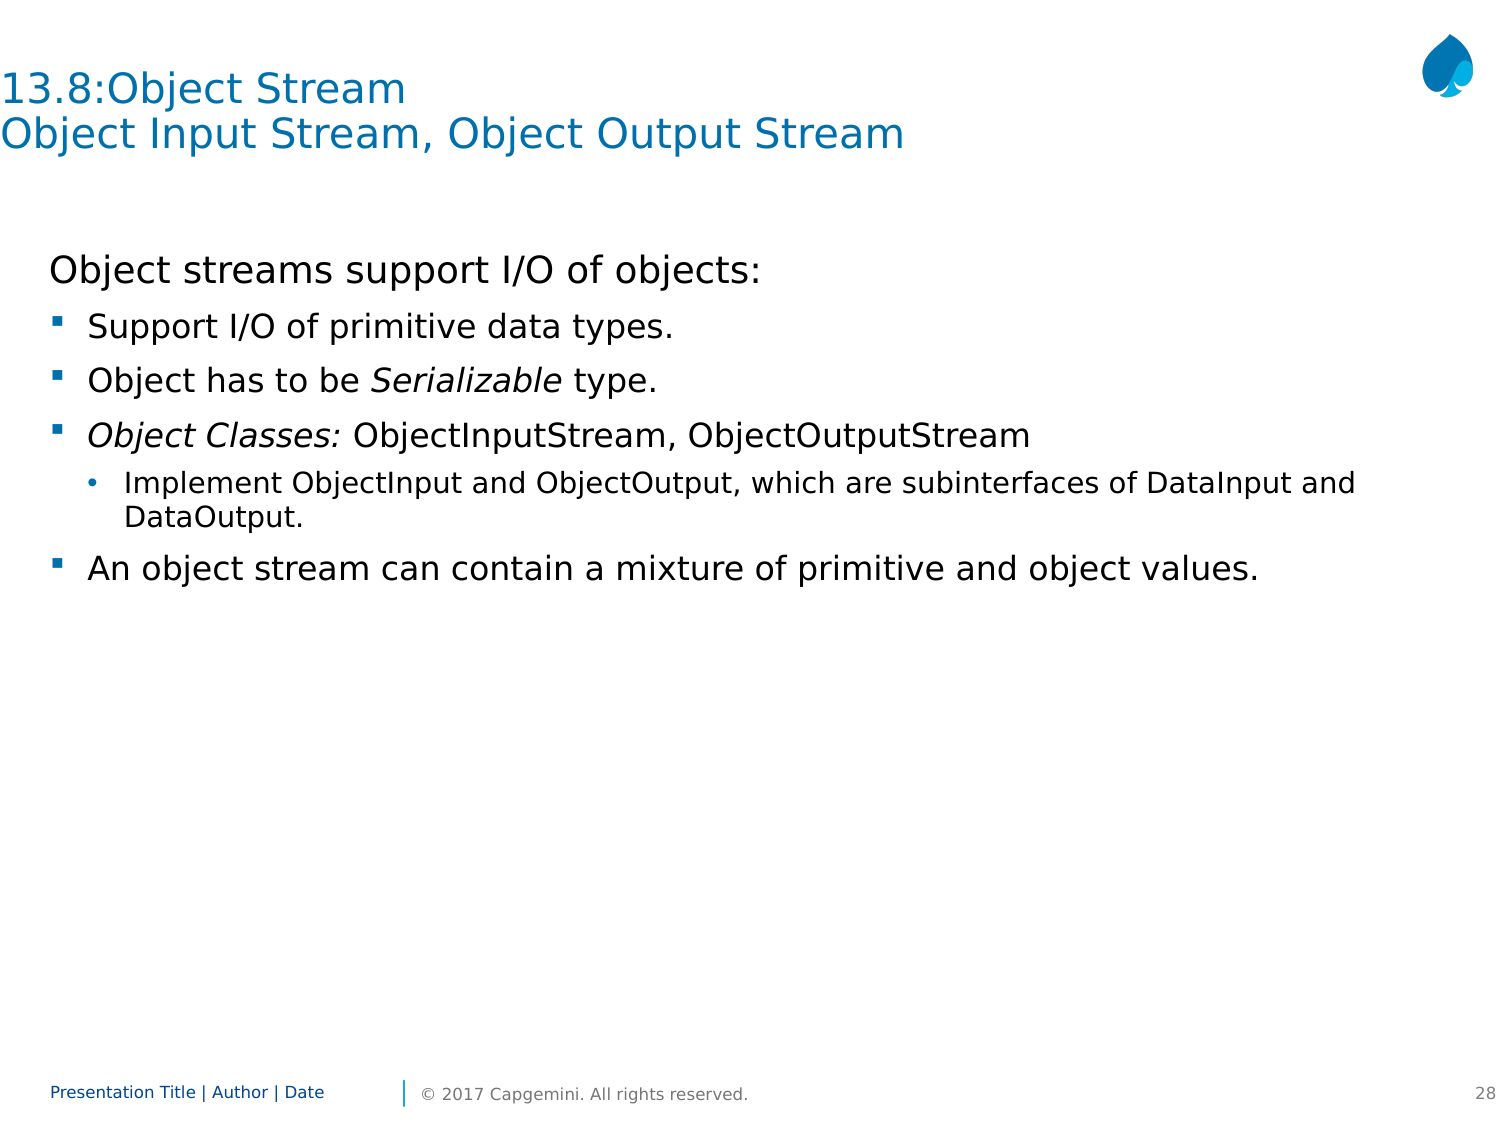

13.8:Object Stream
Object Input Stream, Object Output Stream
Object streams support I/O of objects:
Support I/O of primitive data types.
Object has to be Serializable type.
Object Classes: ObjectInputStream, ObjectOutputStream
Implement ObjectInput and ObjectOutput, which are subinterfaces of DataInput and DataOutput.
An object stream can contain a mixture of primitive and object values.